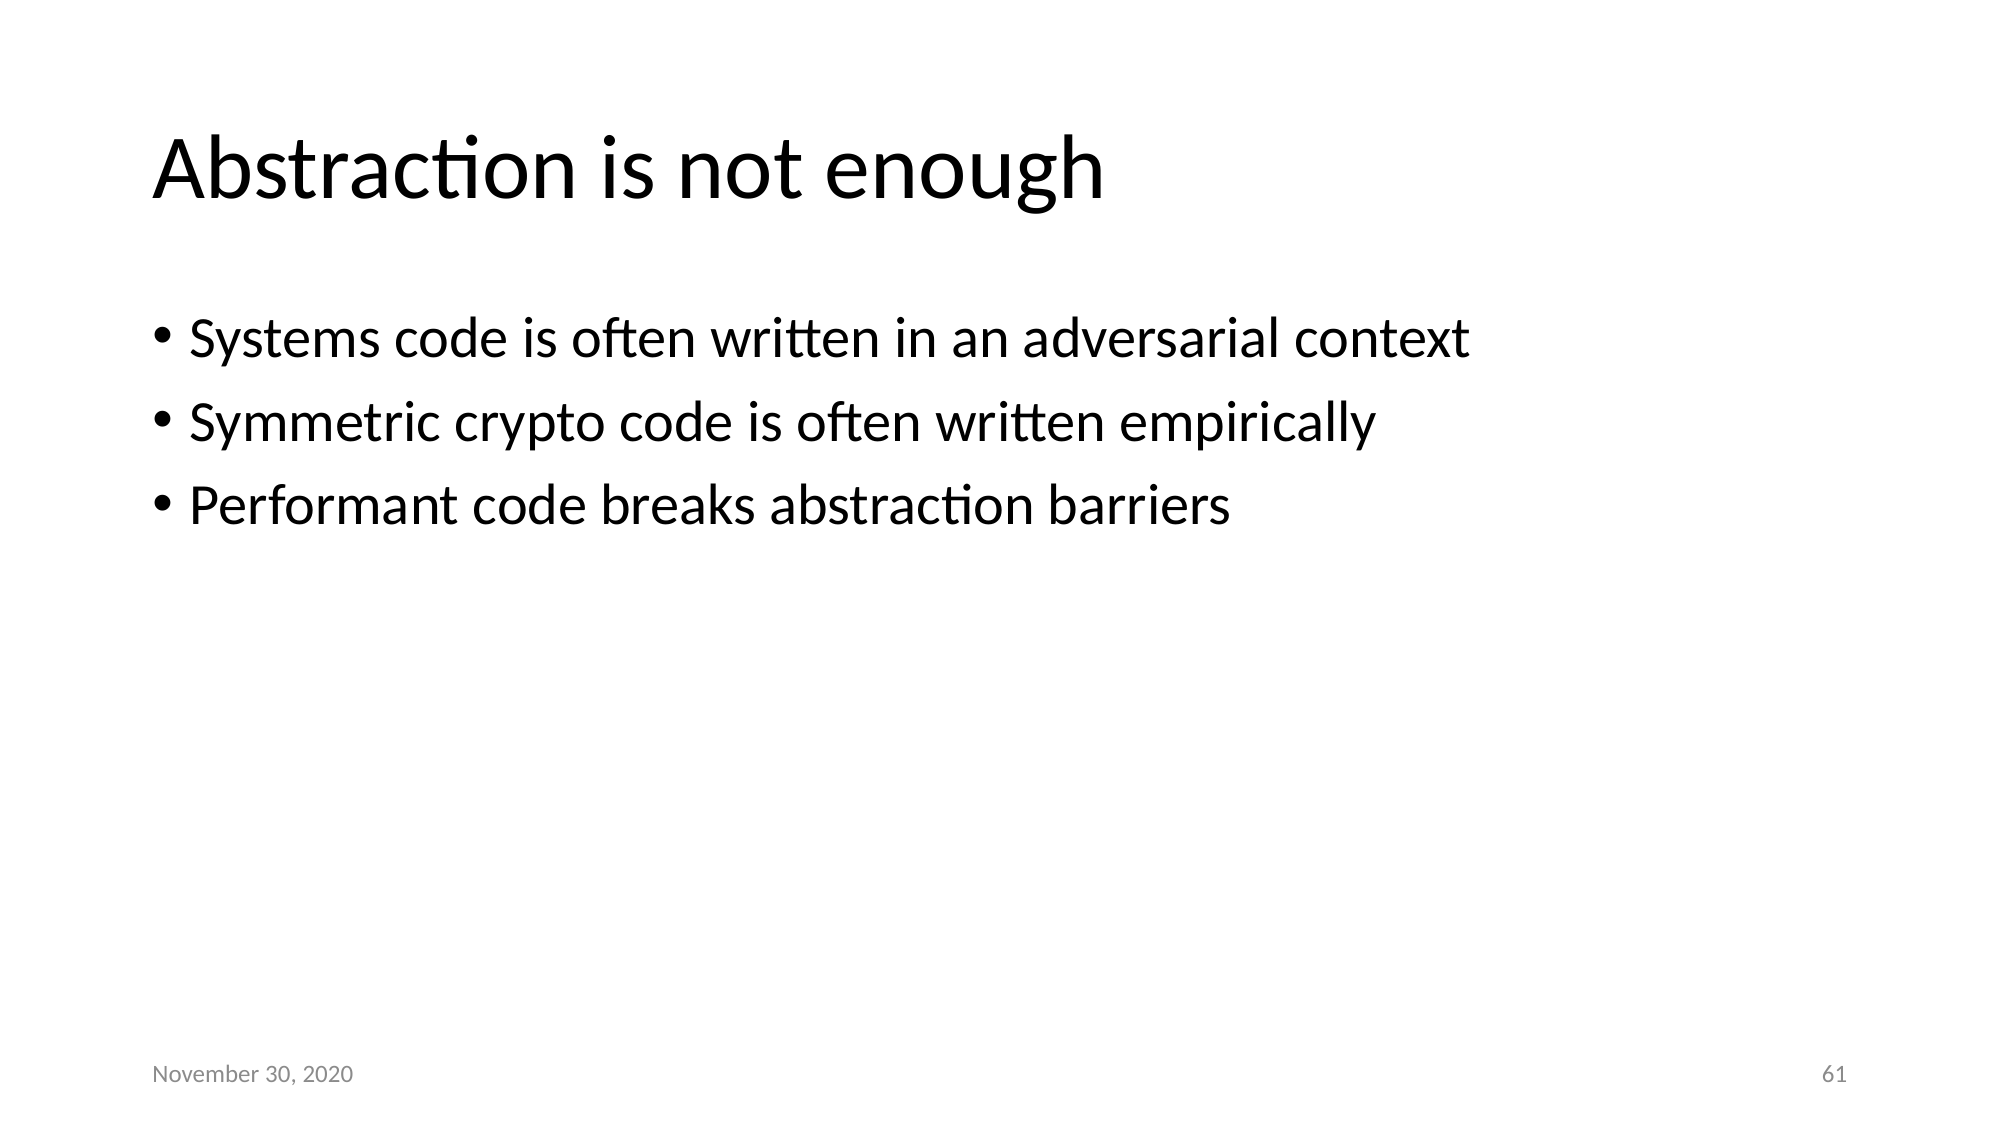

# Abstraction is not enough
Systems code is often written in an adversarial context
Symmetric crypto code is often written empirically
Performant code breaks abstraction barriers

November 30, 2020
61